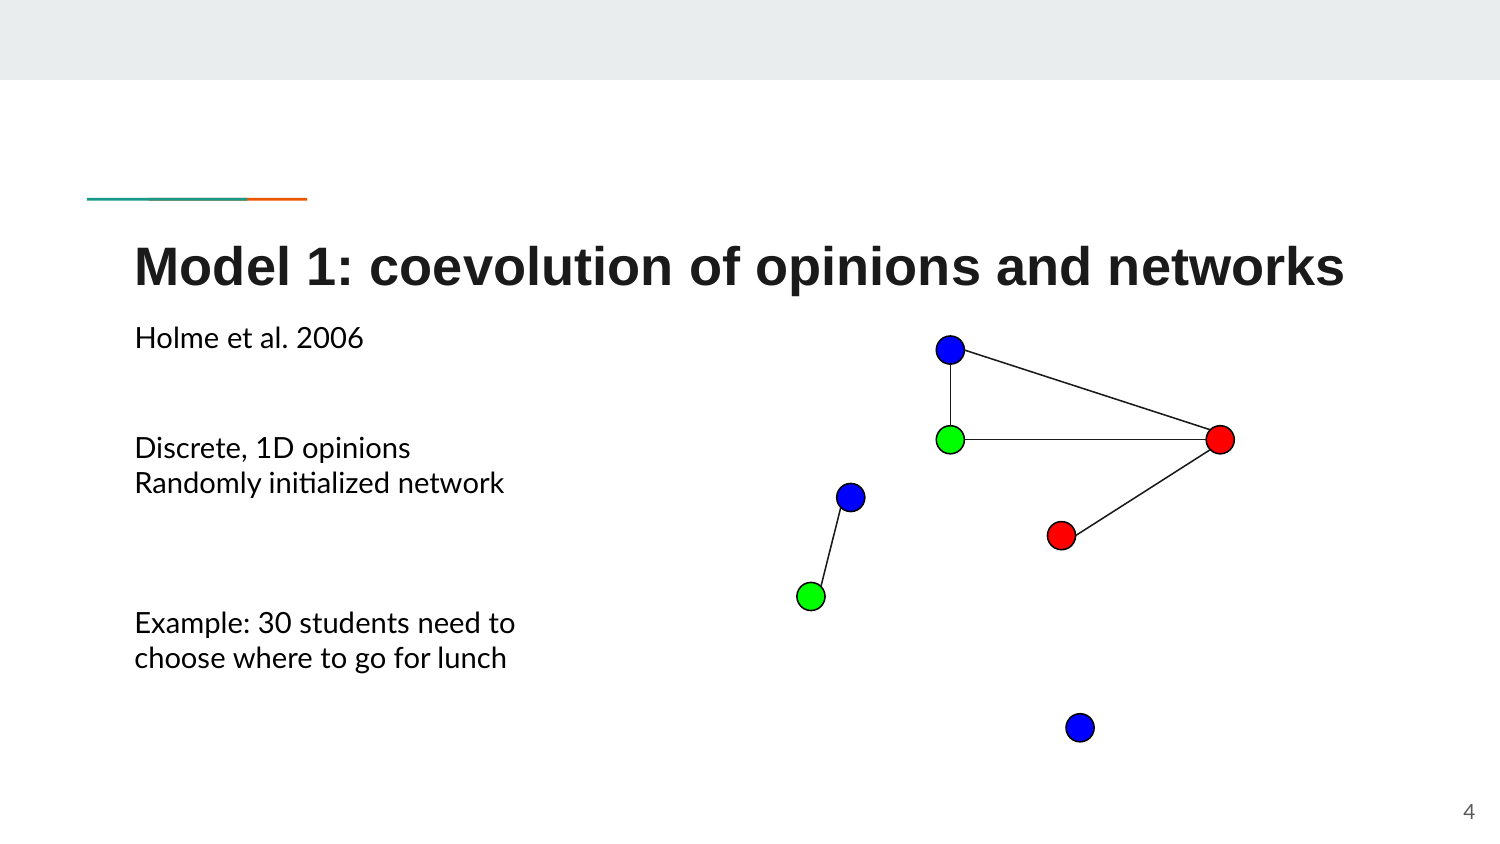

# Model 1: coevolution of opinions and networks
Holme et al. 2006

Discrete, 1D opinions
Randomly initialized network

Example: 30 students need to choose where to go for lunch

4